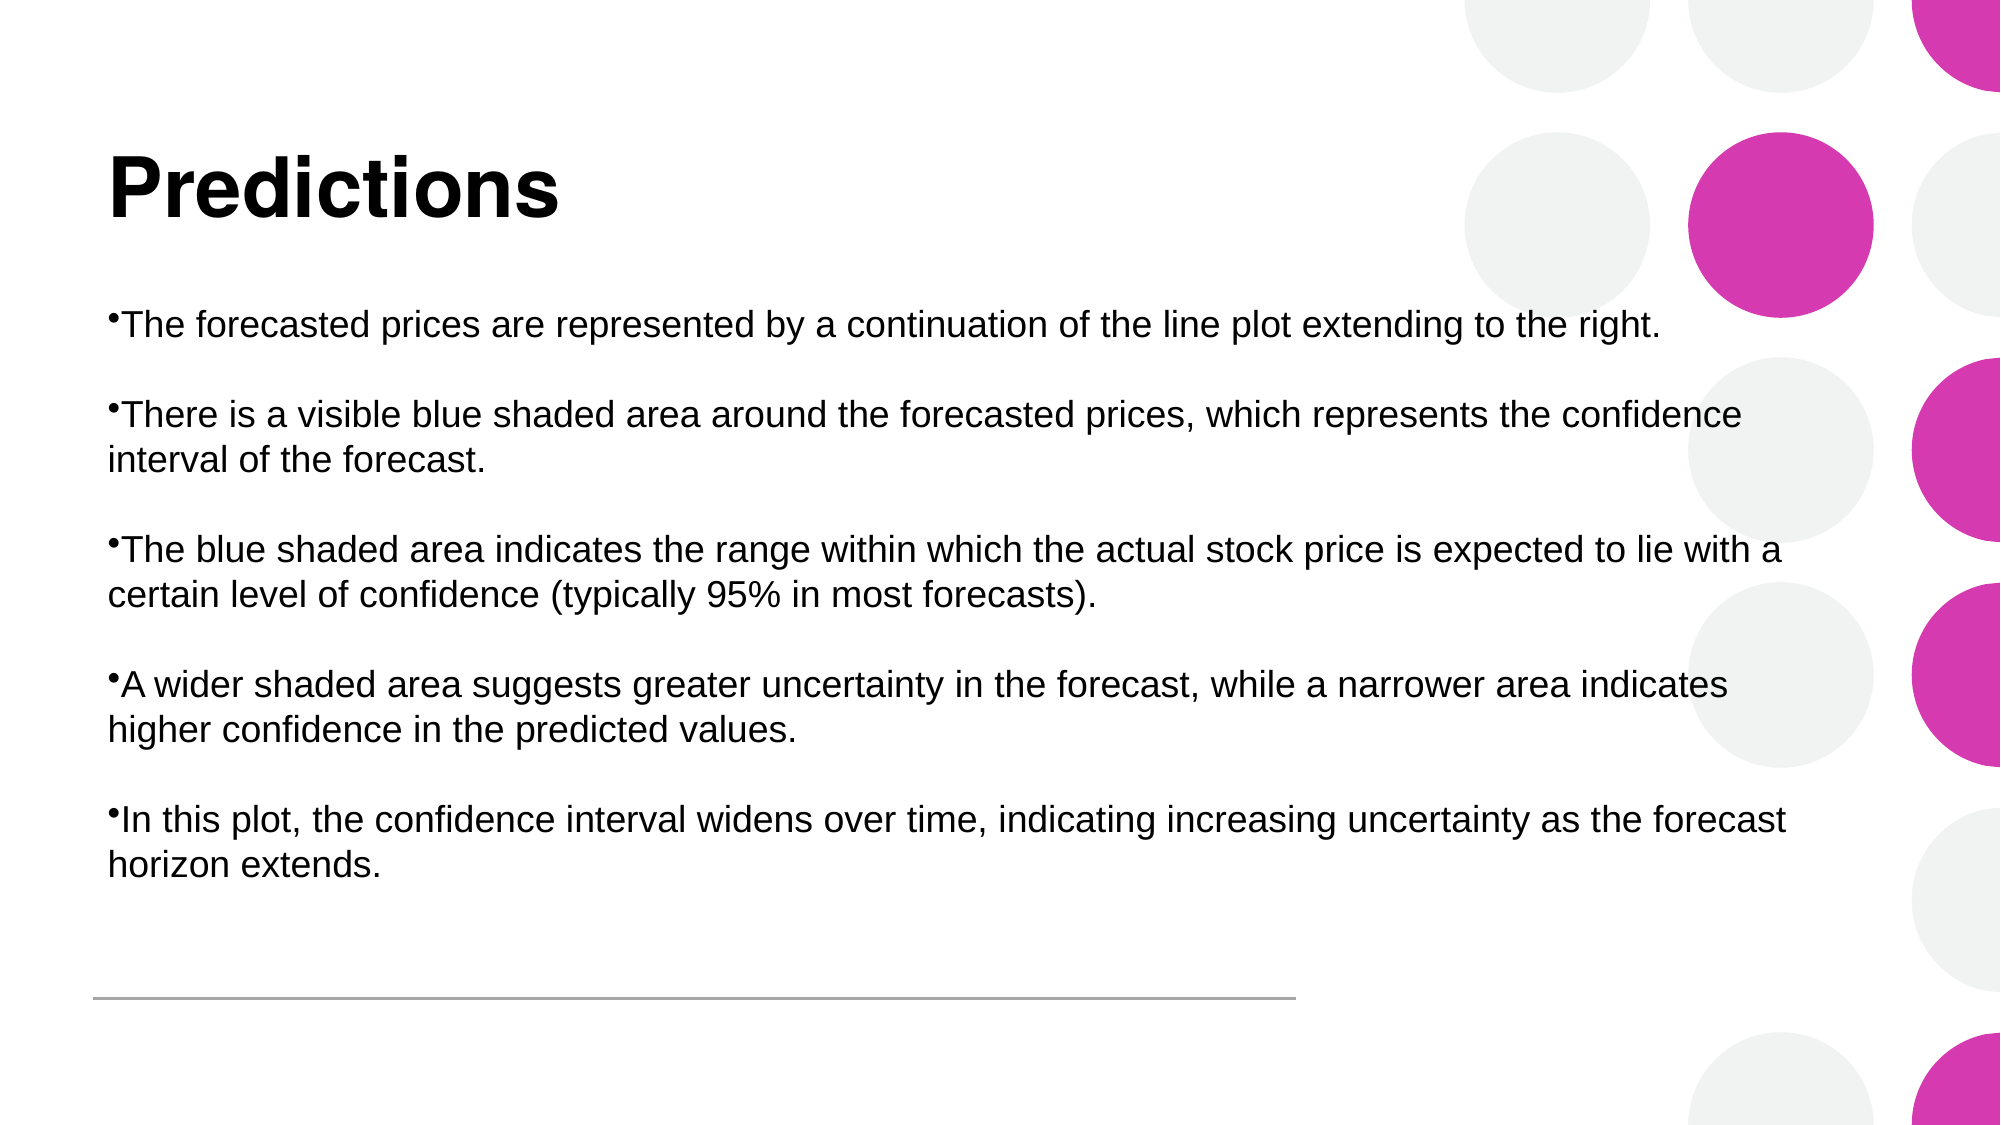

# Predictions

The forecasted prices are represented by a continuation of the line plot extending to the right.

There is a visible blue shaded area around the forecasted prices, which represents the confidence interval of the forecast.

The blue shaded area indicates the range within which the actual stock price is expected to lie with a certain level of confidence (typically 95% in most forecasts).

A wider shaded area suggests greater uncertainty in the forecast, while a narrower area indicates higher confidence in the predicted values.

In this plot, the confidence interval widens over time, indicating increasing uncertainty as the forecast horizon extends.